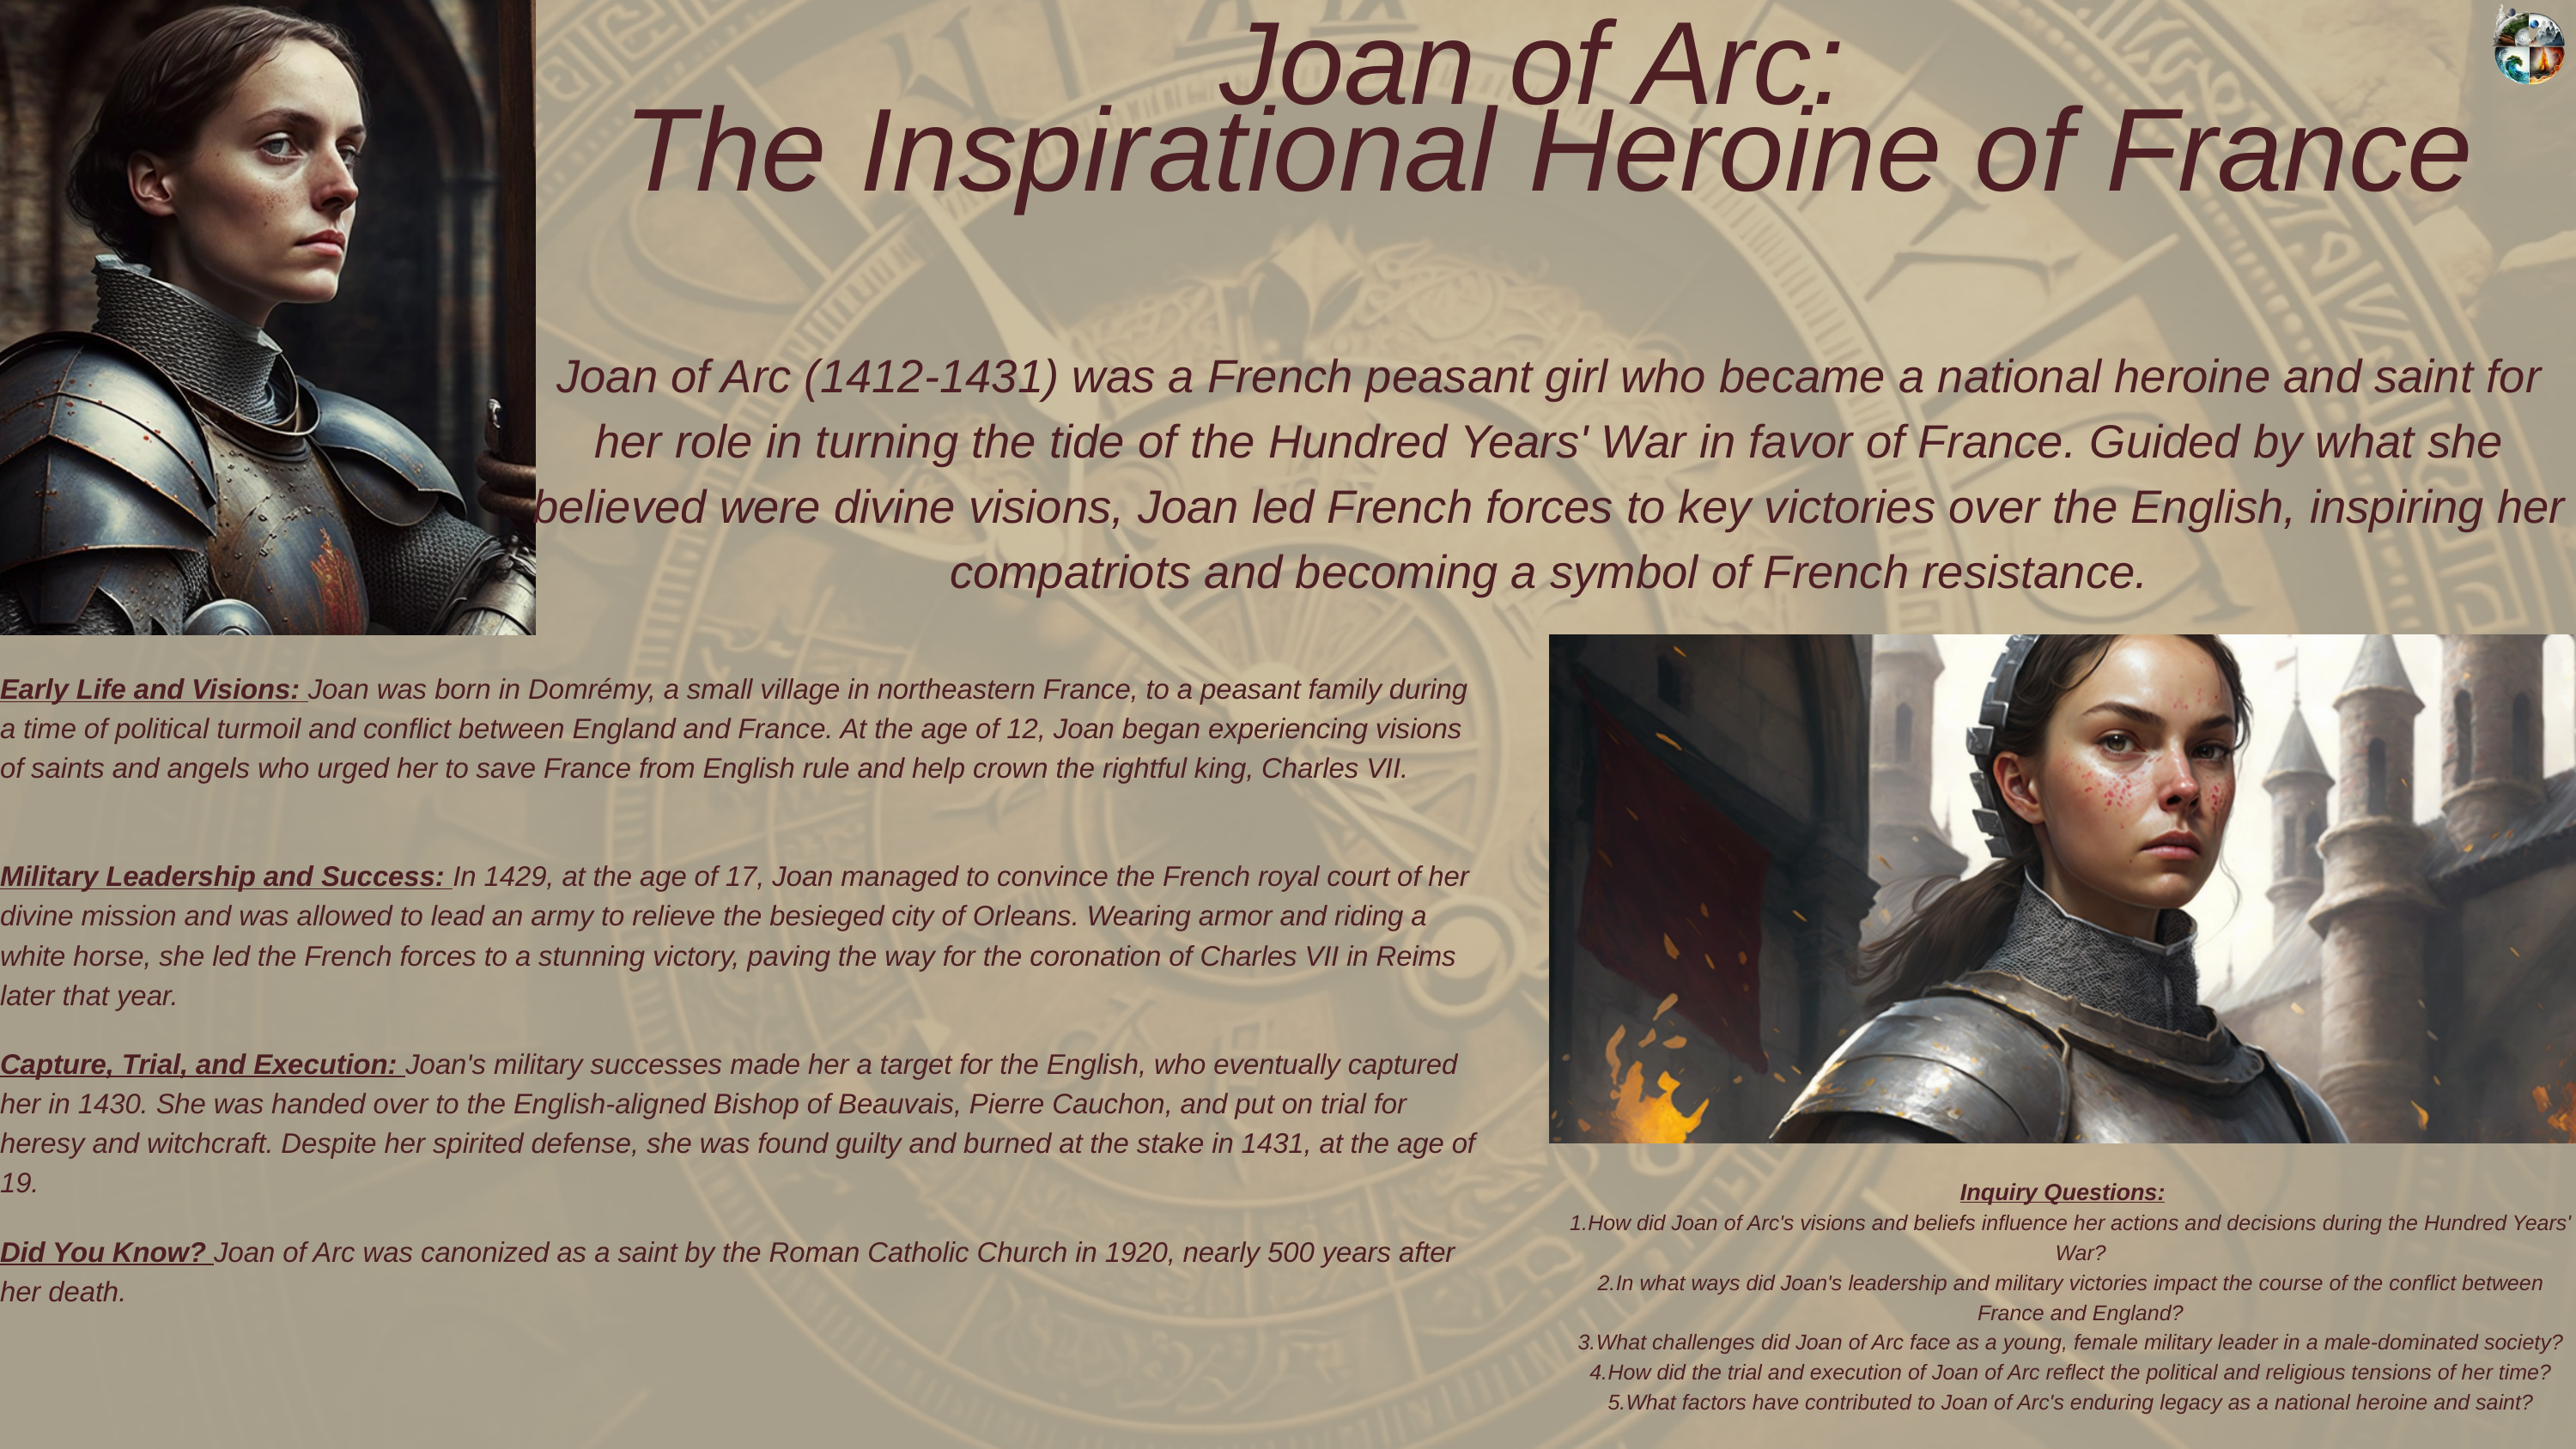

Joan of Arc:
The Inspirational Heroine of France
Joan of Arc (1412-1431) was a French peasant girl who became a national heroine and saint for her role in turning the tide of the Hundred Years' War in favor of France. Guided by what she believed were divine visions, Joan led French forces to key victories over the English, inspiring her compatriots and becoming a symbol of French resistance.

Early Life and Visions: Joan was born in Domrémy, a small village in northeastern France, to a peasant family during a time of political turmoil and conflict between England and France. At the age of 12, Joan began experiencing visions of saints and angels who urged her to save France from English rule and help crown the rightful king, Charles VII.
Military Leadership and Success: In 1429, at the age of 17, Joan managed to convince the French royal court of her divine mission and was allowed to lead an army to relieve the besieged city of Orleans. Wearing armor and riding a white horse, she led the French forces to a stunning victory, paving the way for the coronation of Charles VII in Reims later that year.
Capture, Trial, and Execution: Joan's military successes made her a target for the English, who eventually captured her in 1430. She was handed over to the English-aligned Bishop of Beauvais, Pierre Cauchon, and put on trial for heresy and witchcraft. Despite her spirited defense, she was found guilty and burned at the stake in 1431, at the age of 19.
Inquiry Questions:
How did Joan of Arc's visions and beliefs influence her actions and decisions during the Hundred Years' War?
In what ways did Joan's leadership and military victories impact the course of the conflict between France and England?
What challenges did Joan of Arc face as a young, female military leader in a male-dominated society?
How did the trial and execution of Joan of Arc reflect the political and religious tensions of her time?
What factors have contributed to Joan of Arc's enduring legacy as a national heroine and saint?
Did You Know? Joan of Arc was canonized as a saint by the Roman Catholic Church in 1920, nearly 500 years after her death.